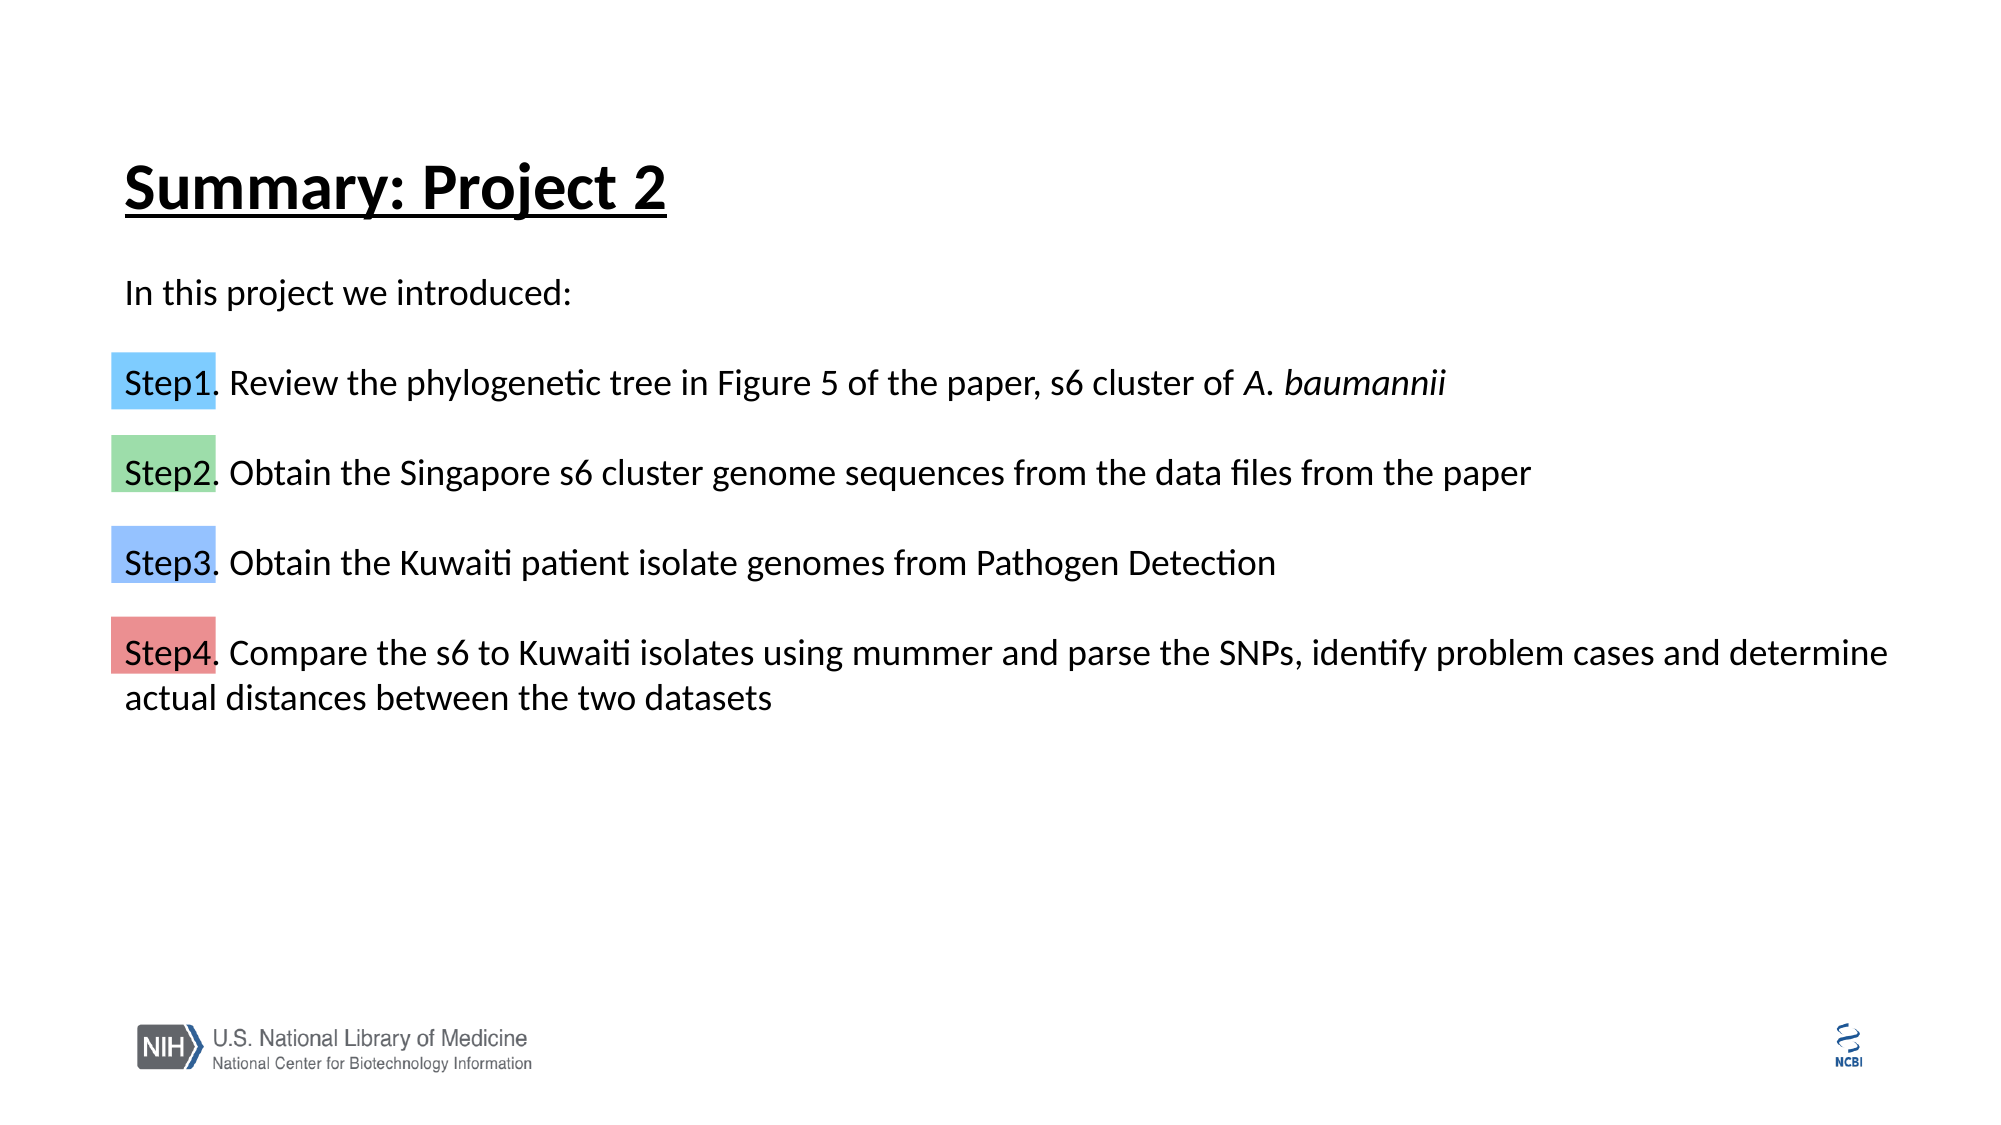

Summary: Project 2

In this project we introduced:

Step1. Review the phylogenetic tree in Figure 5 of the paper, s6 cluster of A. baumannii

Step2. Obtain the Singapore s6 cluster genome sequences from the data files from the paper

Step3. Obtain the Kuwaiti patient isolate genomes from Pathogen Detection

Step4. Compare the s6 to Kuwaiti isolates using mummer and parse the SNPs, identify problem cases and determine
actual distances between the two datasets